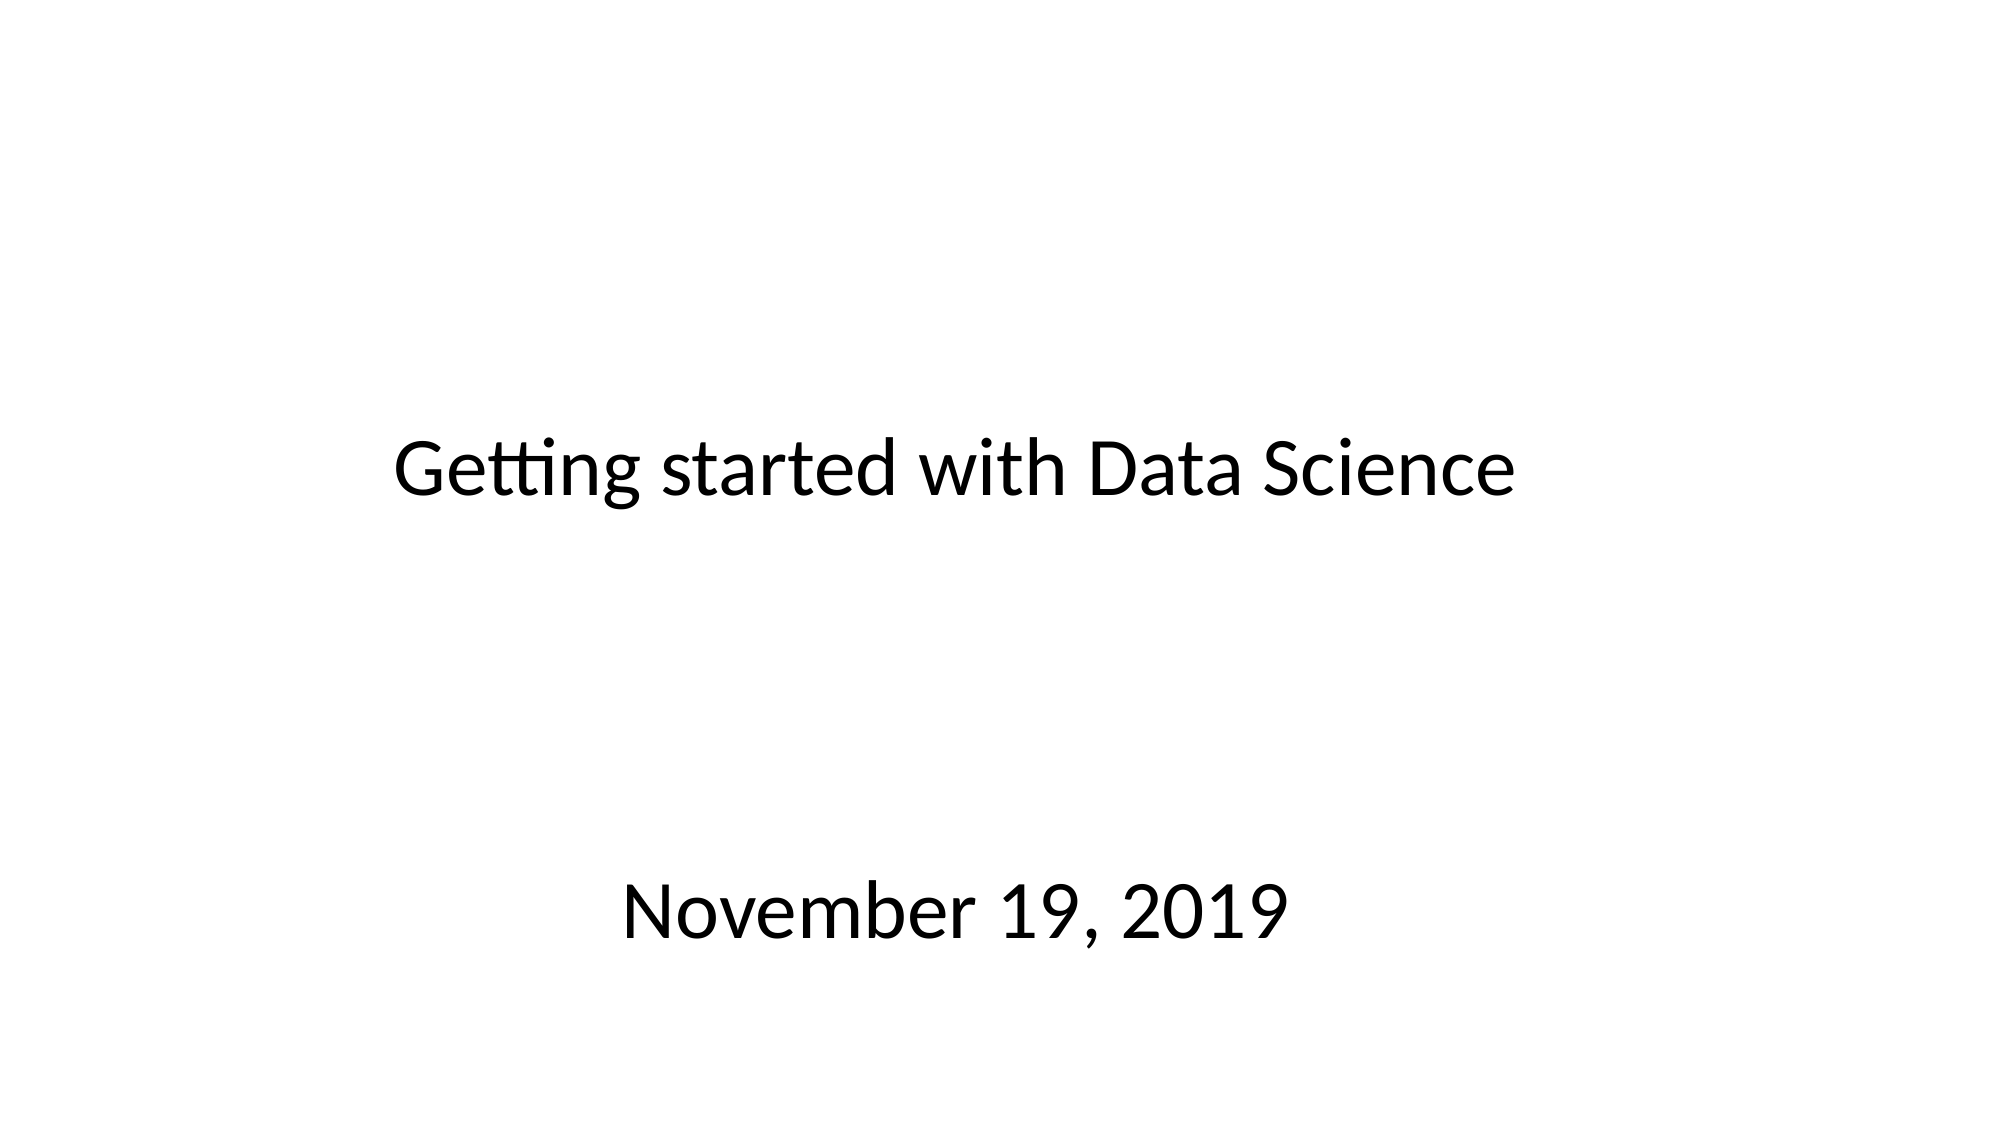

Getting started with Data Science

November 19, 2019